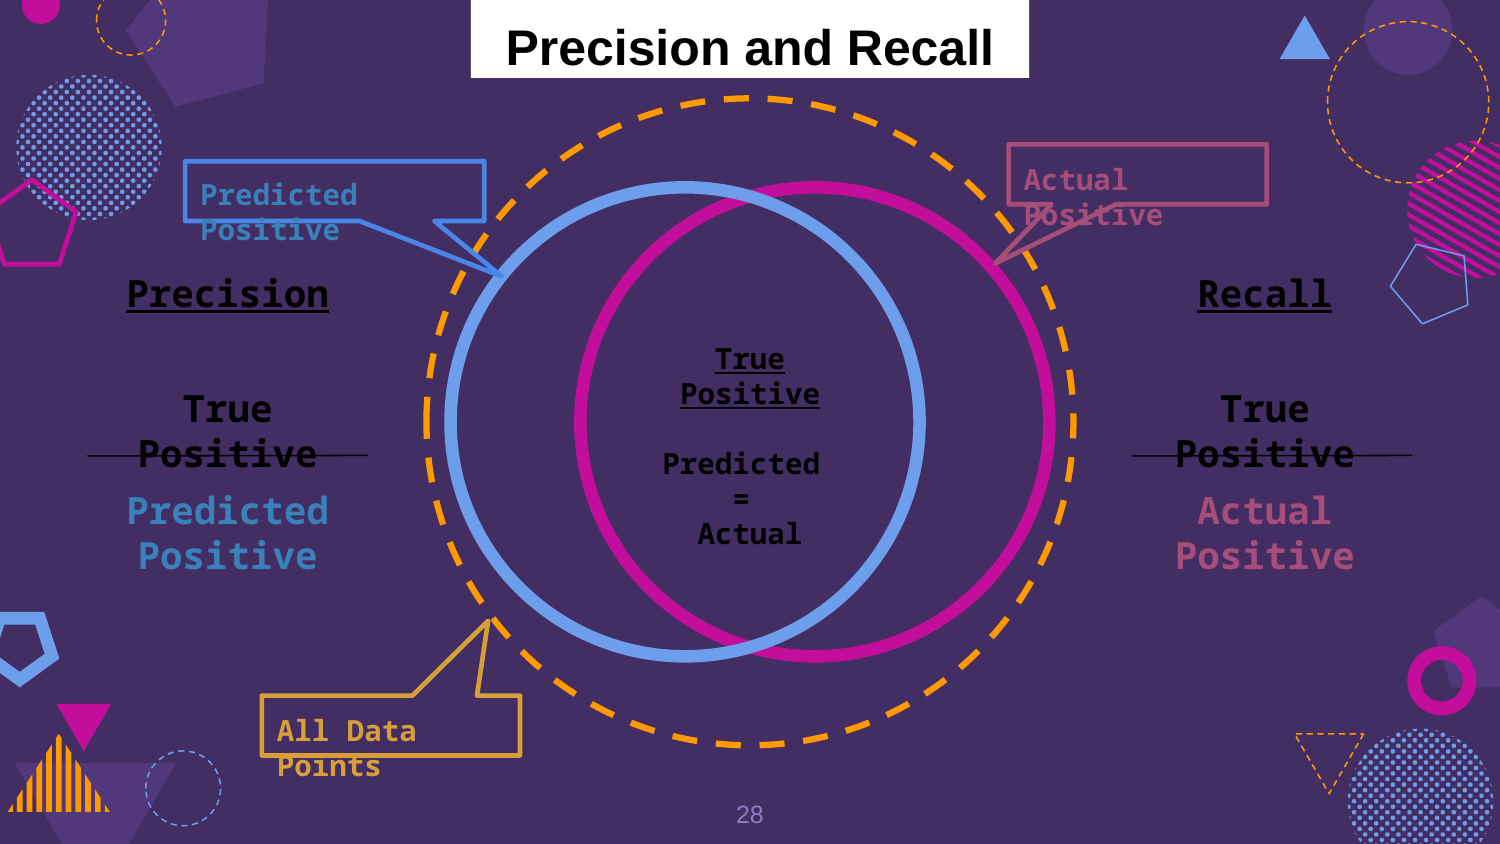

Precision and Recall

Actual Positive

Predicted Positive

Precision

True Positive
Predicted Positive
Recall

True Positive
Actual Positive
True Positive

Predicted
=
Actual

All Data Points
28